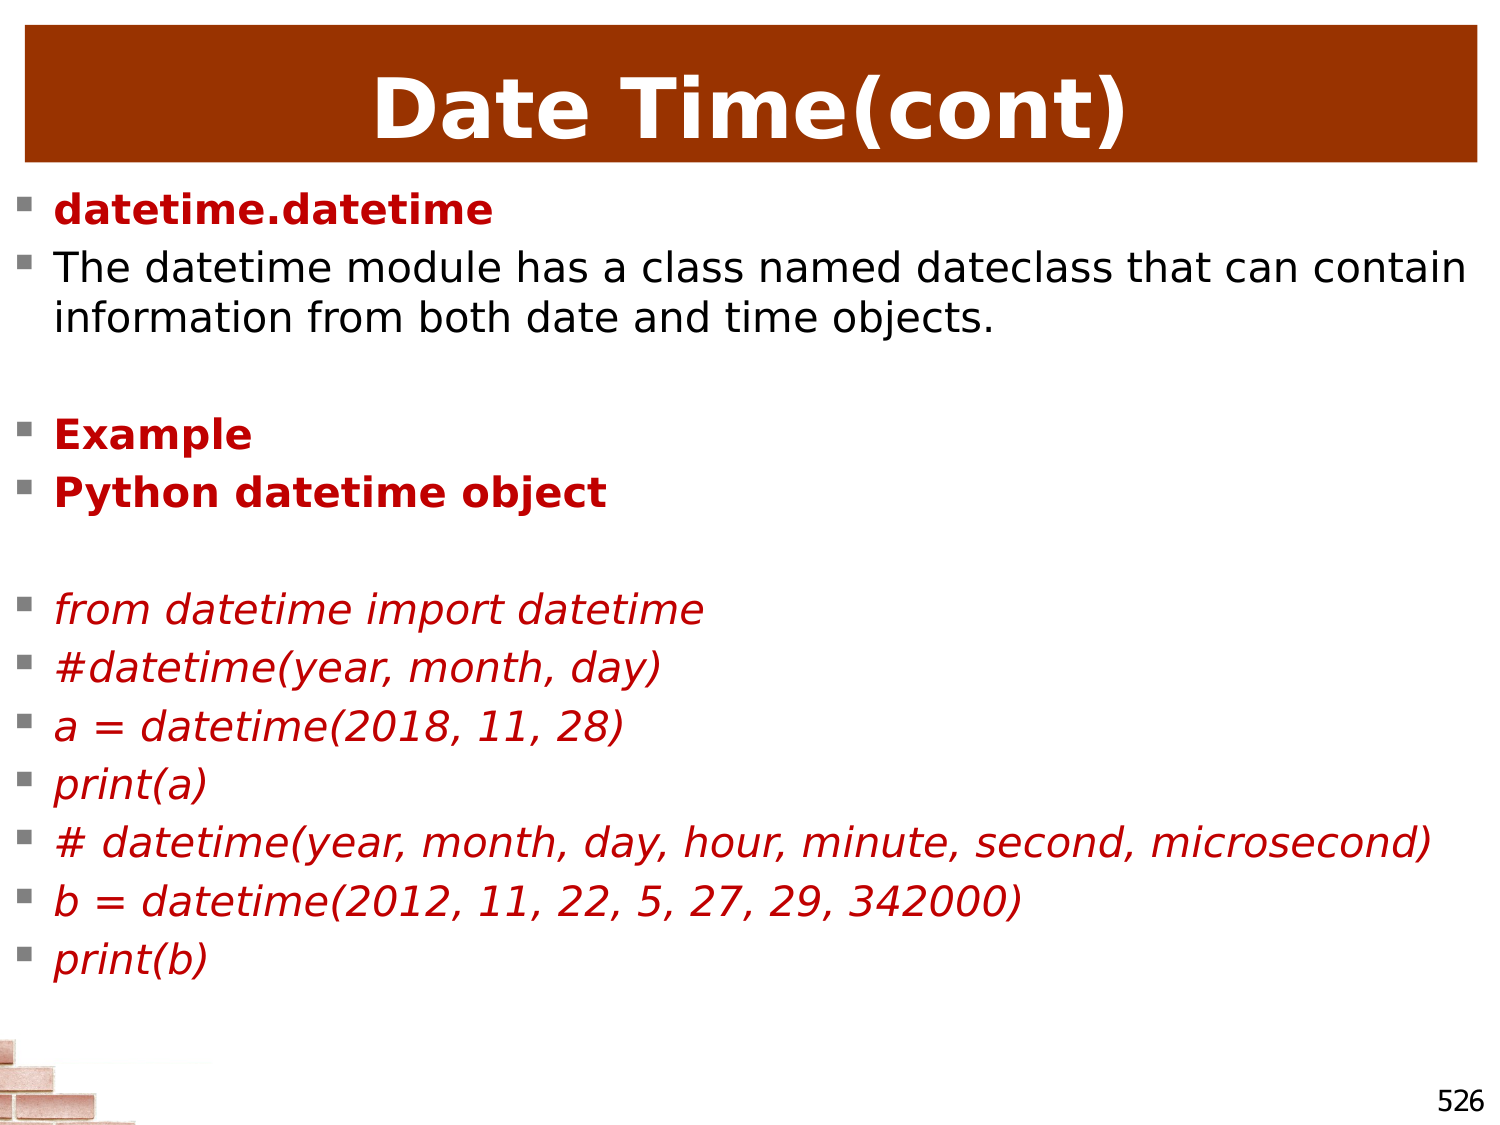

# Date Time(cont)
datetime.datetime
The datetime module has a class named dateclass that can contain information from both date and time objects.

Example
Python datetime object

from datetime import datetime
#datetime(year, month, day)
a = datetime(2018, 11, 28)
print(a)
# datetime(year, month, day, hour, minute, second, microsecond)
b = datetime(2012, 11, 22, 5, 27, 29, 342000)
print(b)
526